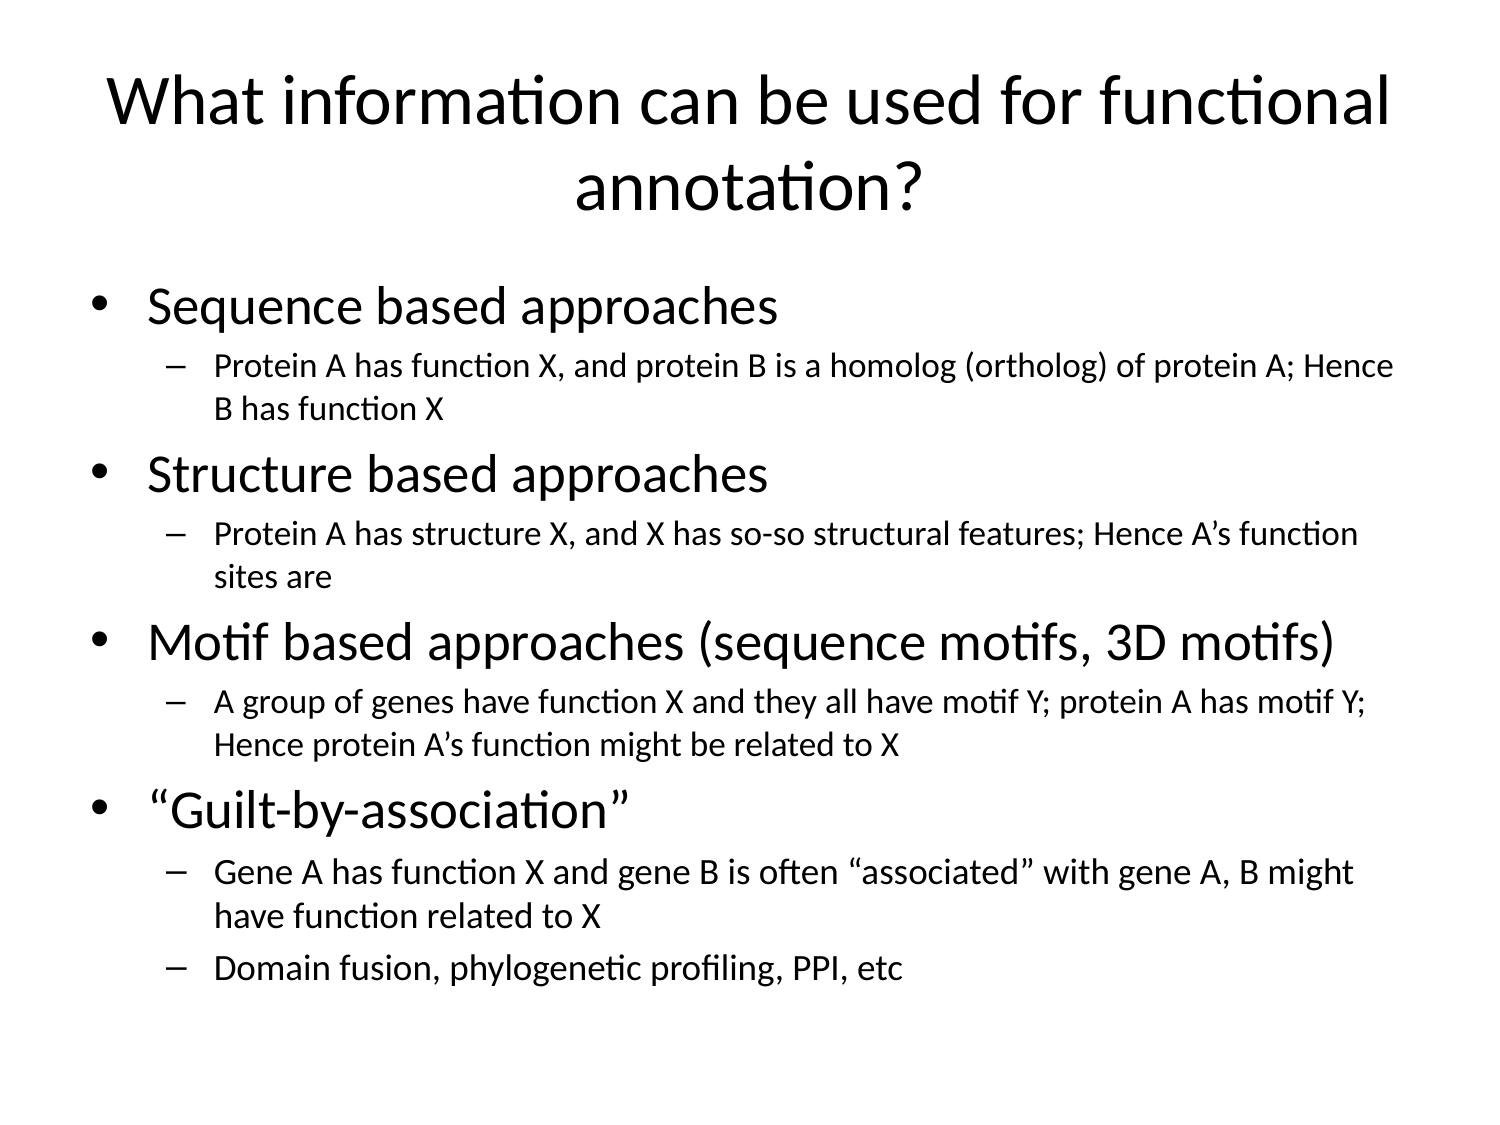

# What information can be used for functional annotation?
Sequence based approaches
Protein A has function X, and protein B is a homolog (ortholog) of protein A; Hence B has function X
Structure based approaches
Protein A has structure X, and X has so-so structural features; Hence A’s function sites are
Motif based approaches (sequence motifs, 3D motifs)
A group of genes have function X and they all have motif Y; protein A has motif Y; Hence protein A’s function might be related to X
“Guilt-by-association”
Gene A has function X and gene B is often “associated” with gene A, B might have function related to X
Domain fusion, phylogenetic profiling, PPI, etc